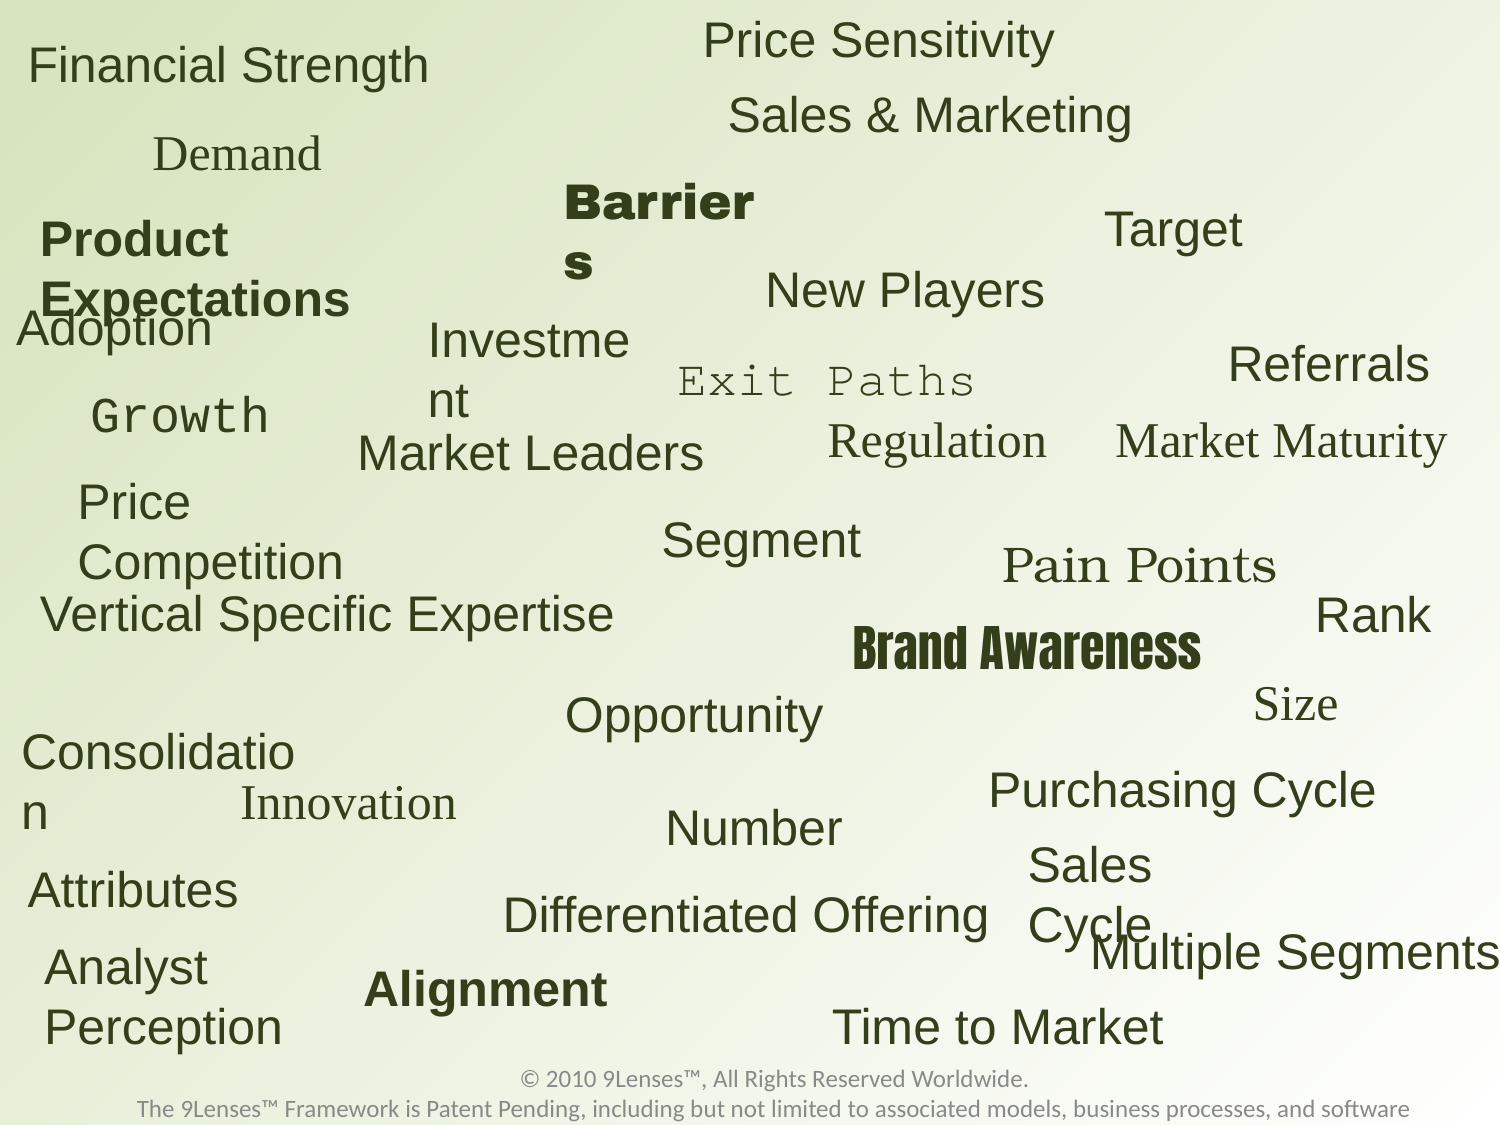

Price Sensitivity
Financial Strength
Sales & Marketing
Demand
Barriers
Target
Product Expectations
New Players
Adoption
Investment
Referrals
Exit Paths
Growth
Regulation
Market Maturity
Market Leaders
Price Competition
Segment
Pain Points
Vertical Specific Expertise
Rank
Brand Awareness
Size
Opportunity
Consolidation
Purchasing Cycle
Innovation
Number
Sales Cycle
Attributes
Differentiated Offering
Multiple Segments
Analyst Perception
Alignment
Time to Market